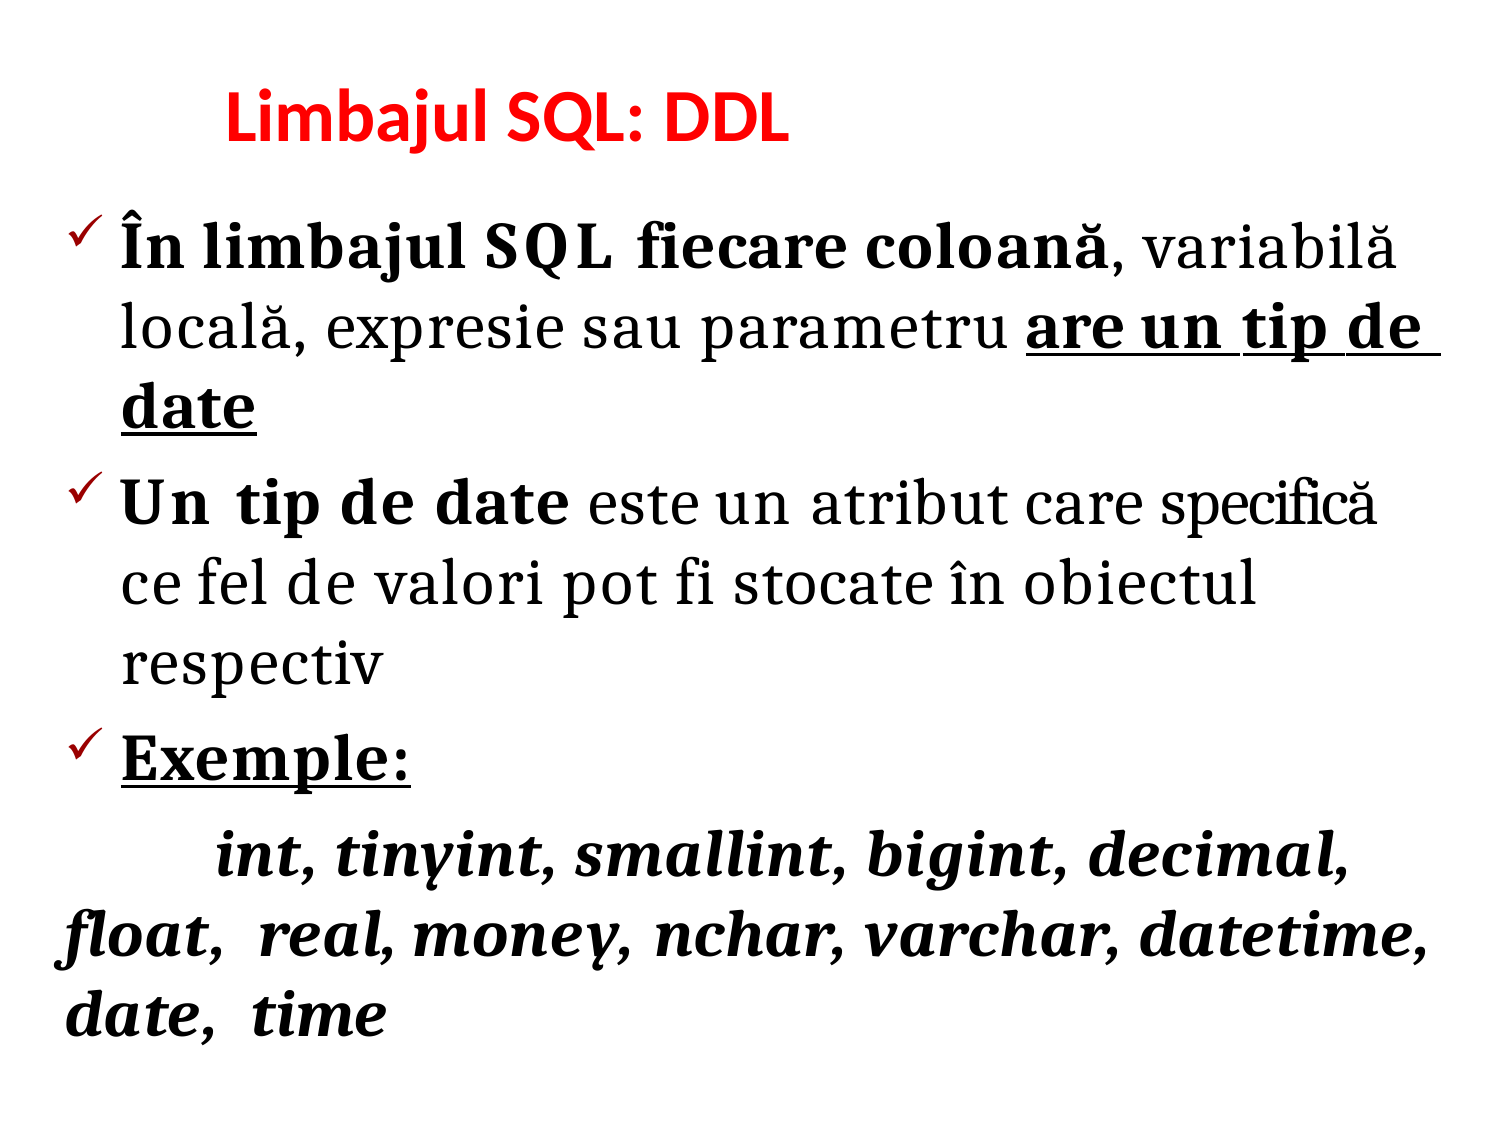

# Limbajul SQL: DDL
În limbajul SQL fiecare coloană, variabilă  locală, expresie sau parametru are un tip de  date
Un tip de date este un atribut care specifică  ce fel de valori pot fi stocate în obiectul  respectiv
Exemple:
int, tinyint, smallint, bigint, decimal, float,  real, money, nchar, varchar, datetime, date,  time